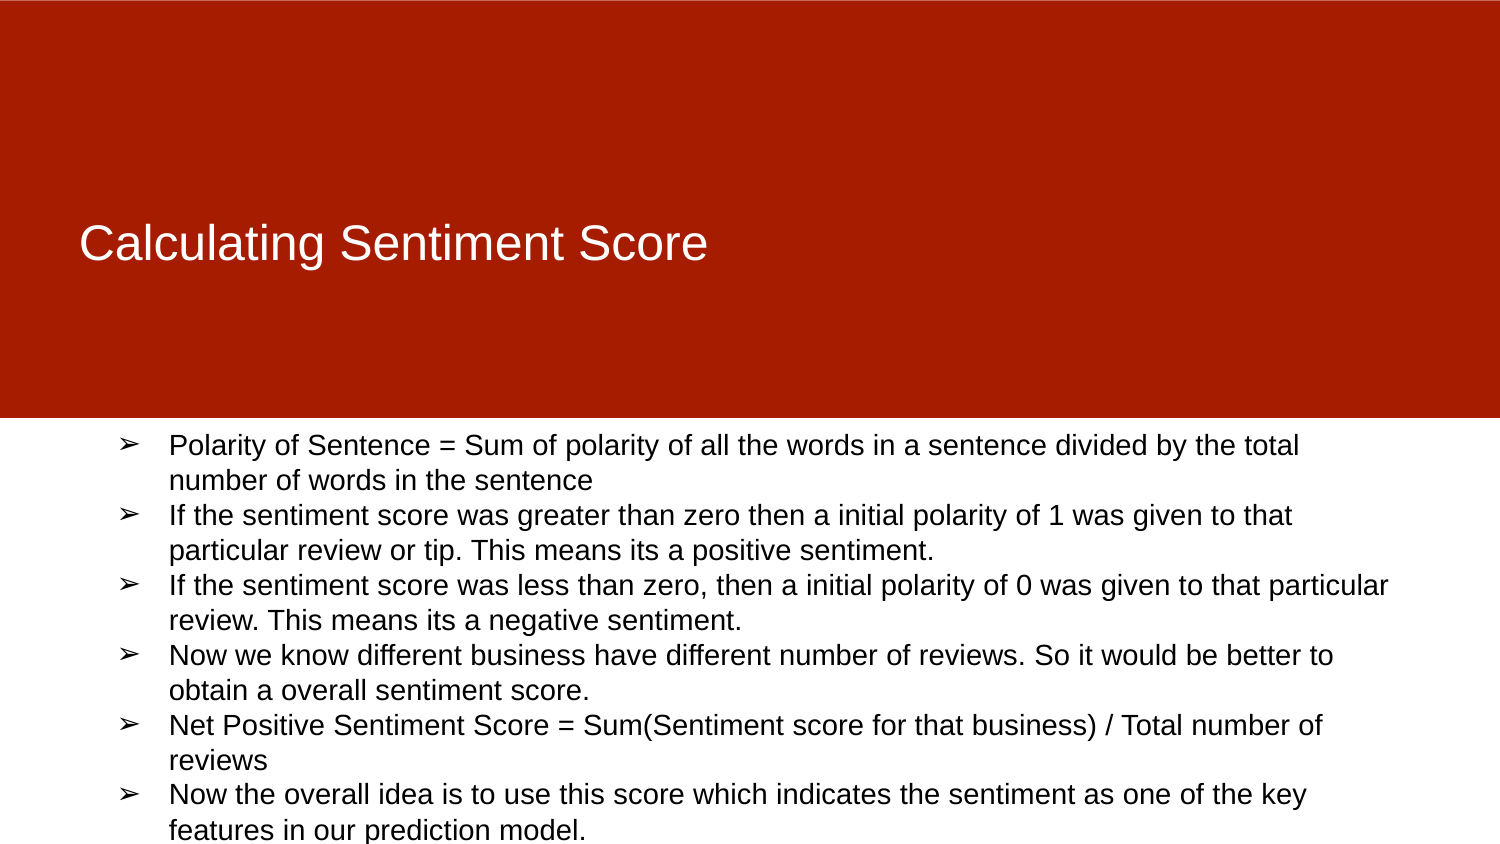

# Calculating Sentiment Score
Polarity of Sentence = Sum of polarity of all the words in a sentence divided by the total number of words in the sentence
If the sentiment score was greater than zero then a initial polarity of 1 was given to that particular review or tip. This means its a positive sentiment.
If the sentiment score was less than zero, then a initial polarity of 0 was given to that particular review. This means its a negative sentiment.
Now we know different business have different number of reviews. So it would be better to obtain a overall sentiment score.
Net Positive Sentiment Score = Sum(Sentiment score for that business) / Total number of reviews
Now the overall idea is to use this score which indicates the sentiment as one of the key features in our prediction model.